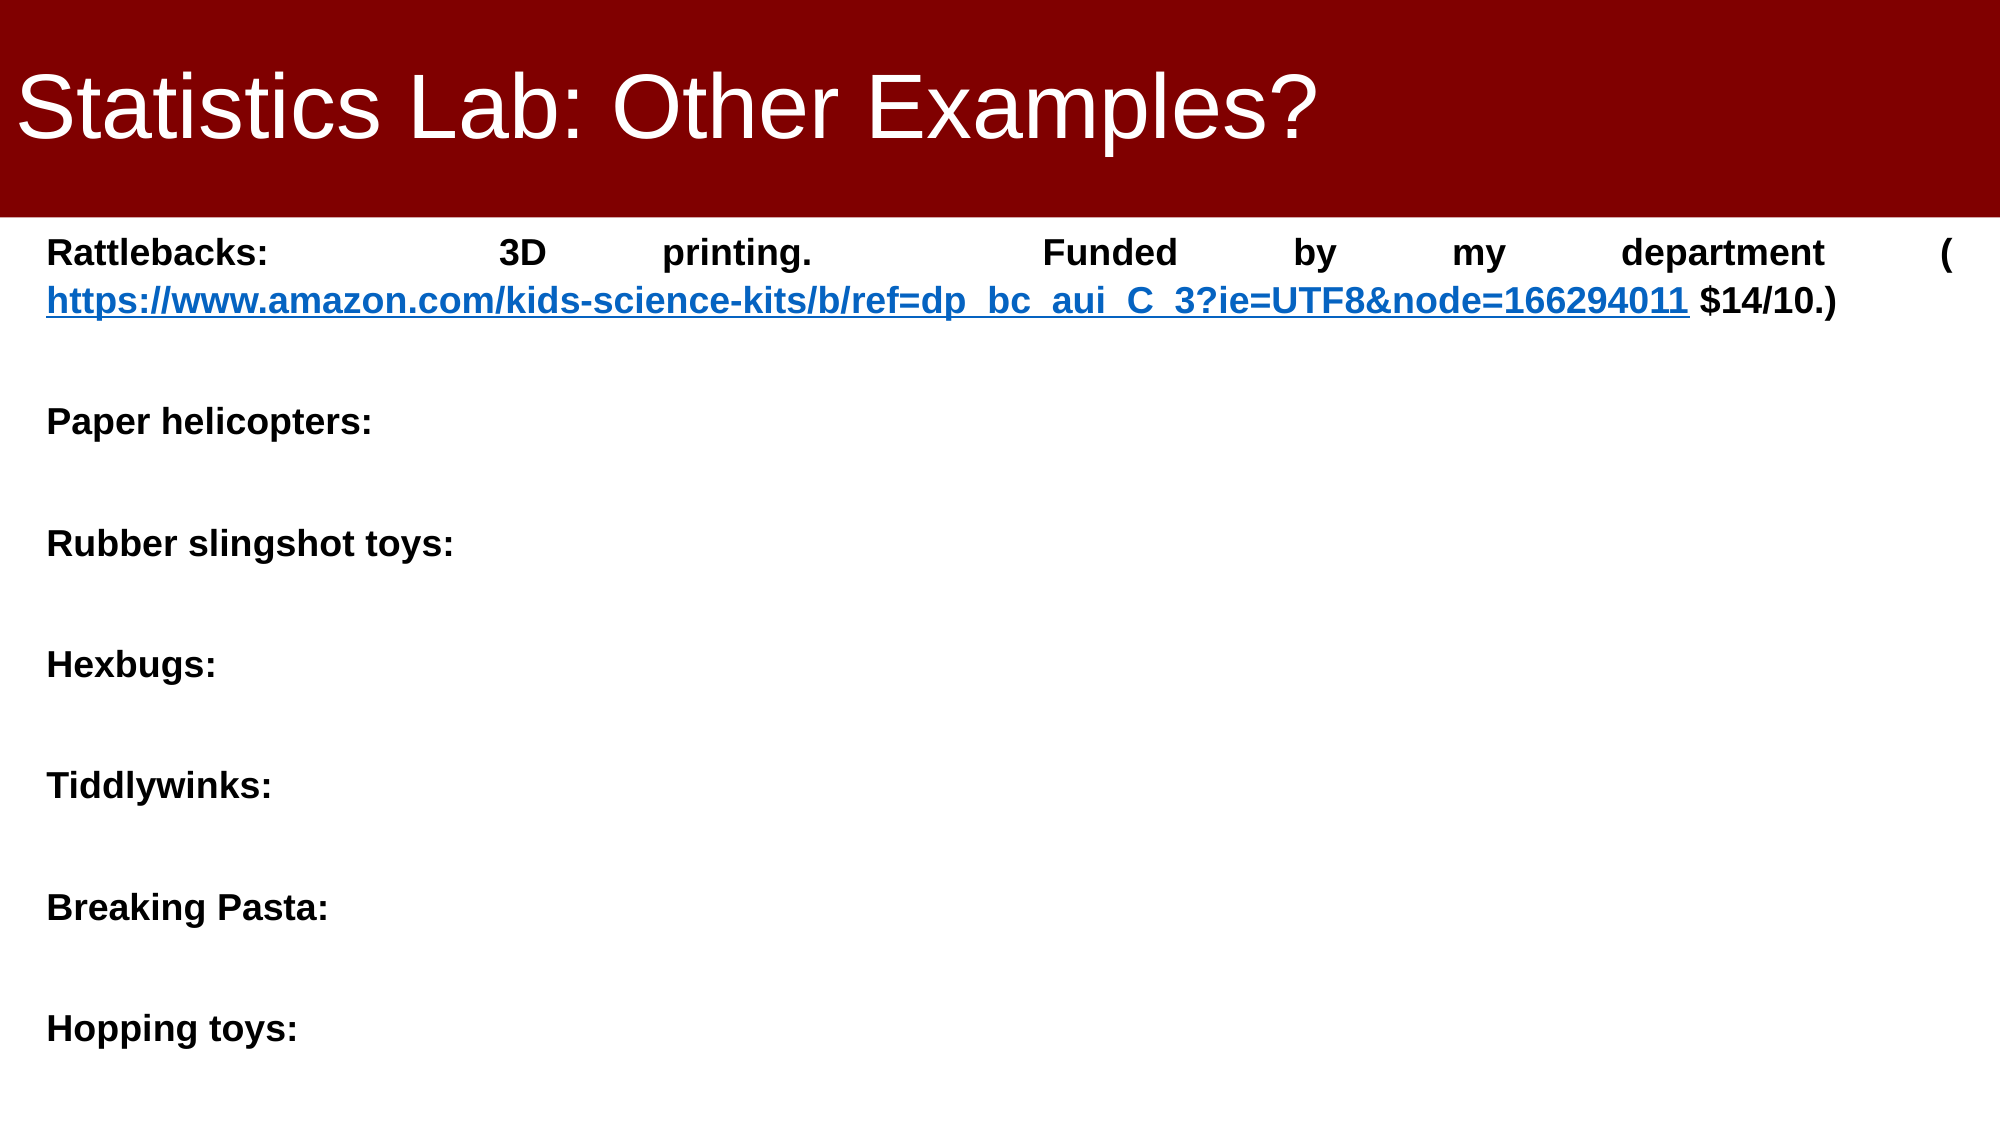

# Statistics Lab: Other Examples?
Rattlebacks:  3D printing.  Funded by my department (https://www.amazon.com/kids-science-kits/b/ref=dp_bc_aui_C_3?ie=UTF8&node=166294011 $14/10.)

Paper helicopters:

Rubber slingshot toys:

Hexbugs:

Tiddlywinks:

Breaking Pasta:

Hopping toys:

Tearing paper